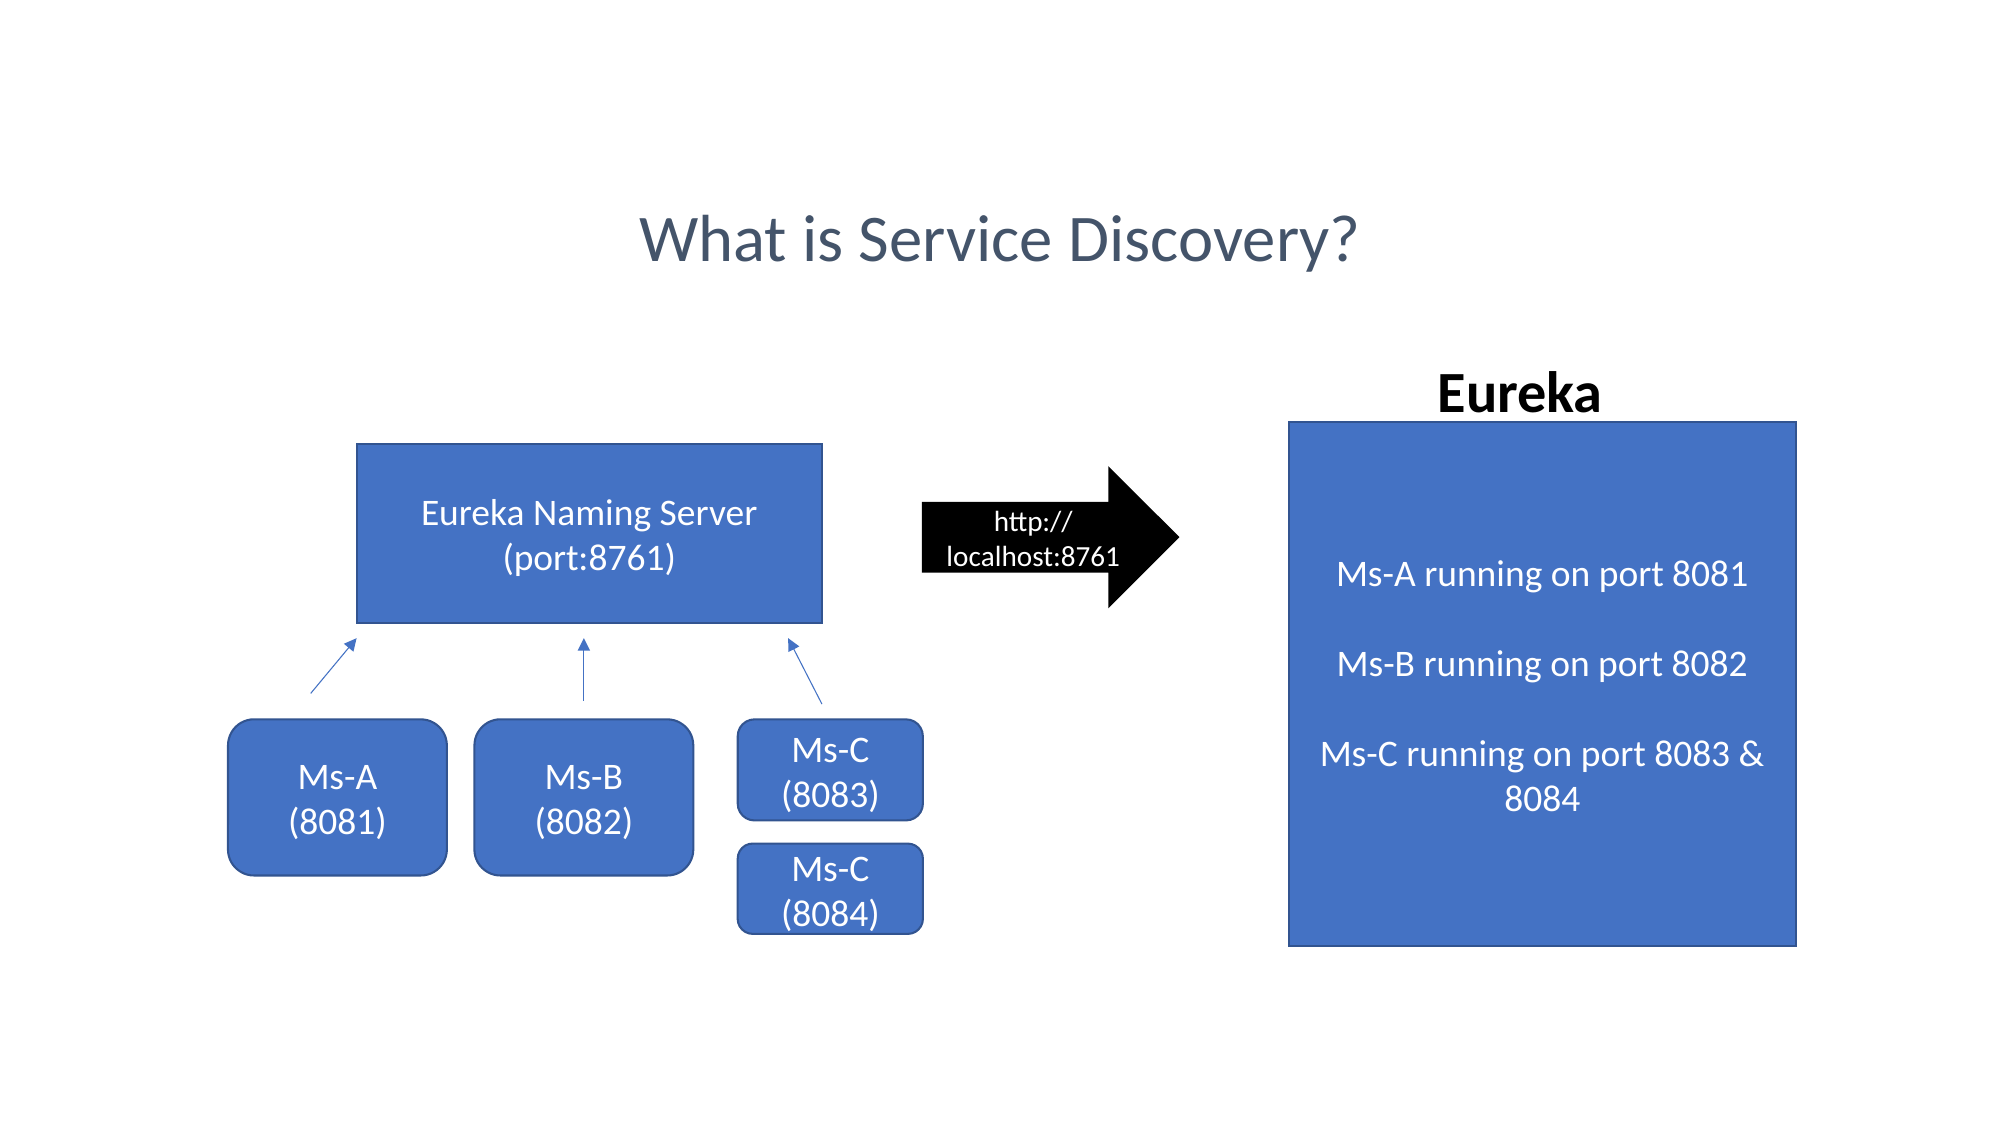

# What is Service Discovery?
                                                                                                 Eureka
Ms-A running on port 8081

Ms-B running on port 8082

Ms-C running on port 8083 & 8084
Eureka Naming Server
(port:8761)
http://localhost:8761
Ms-A
(8081)
Ms-B
(8082)
Ms-C
(8083)
Ms-C
(8084)